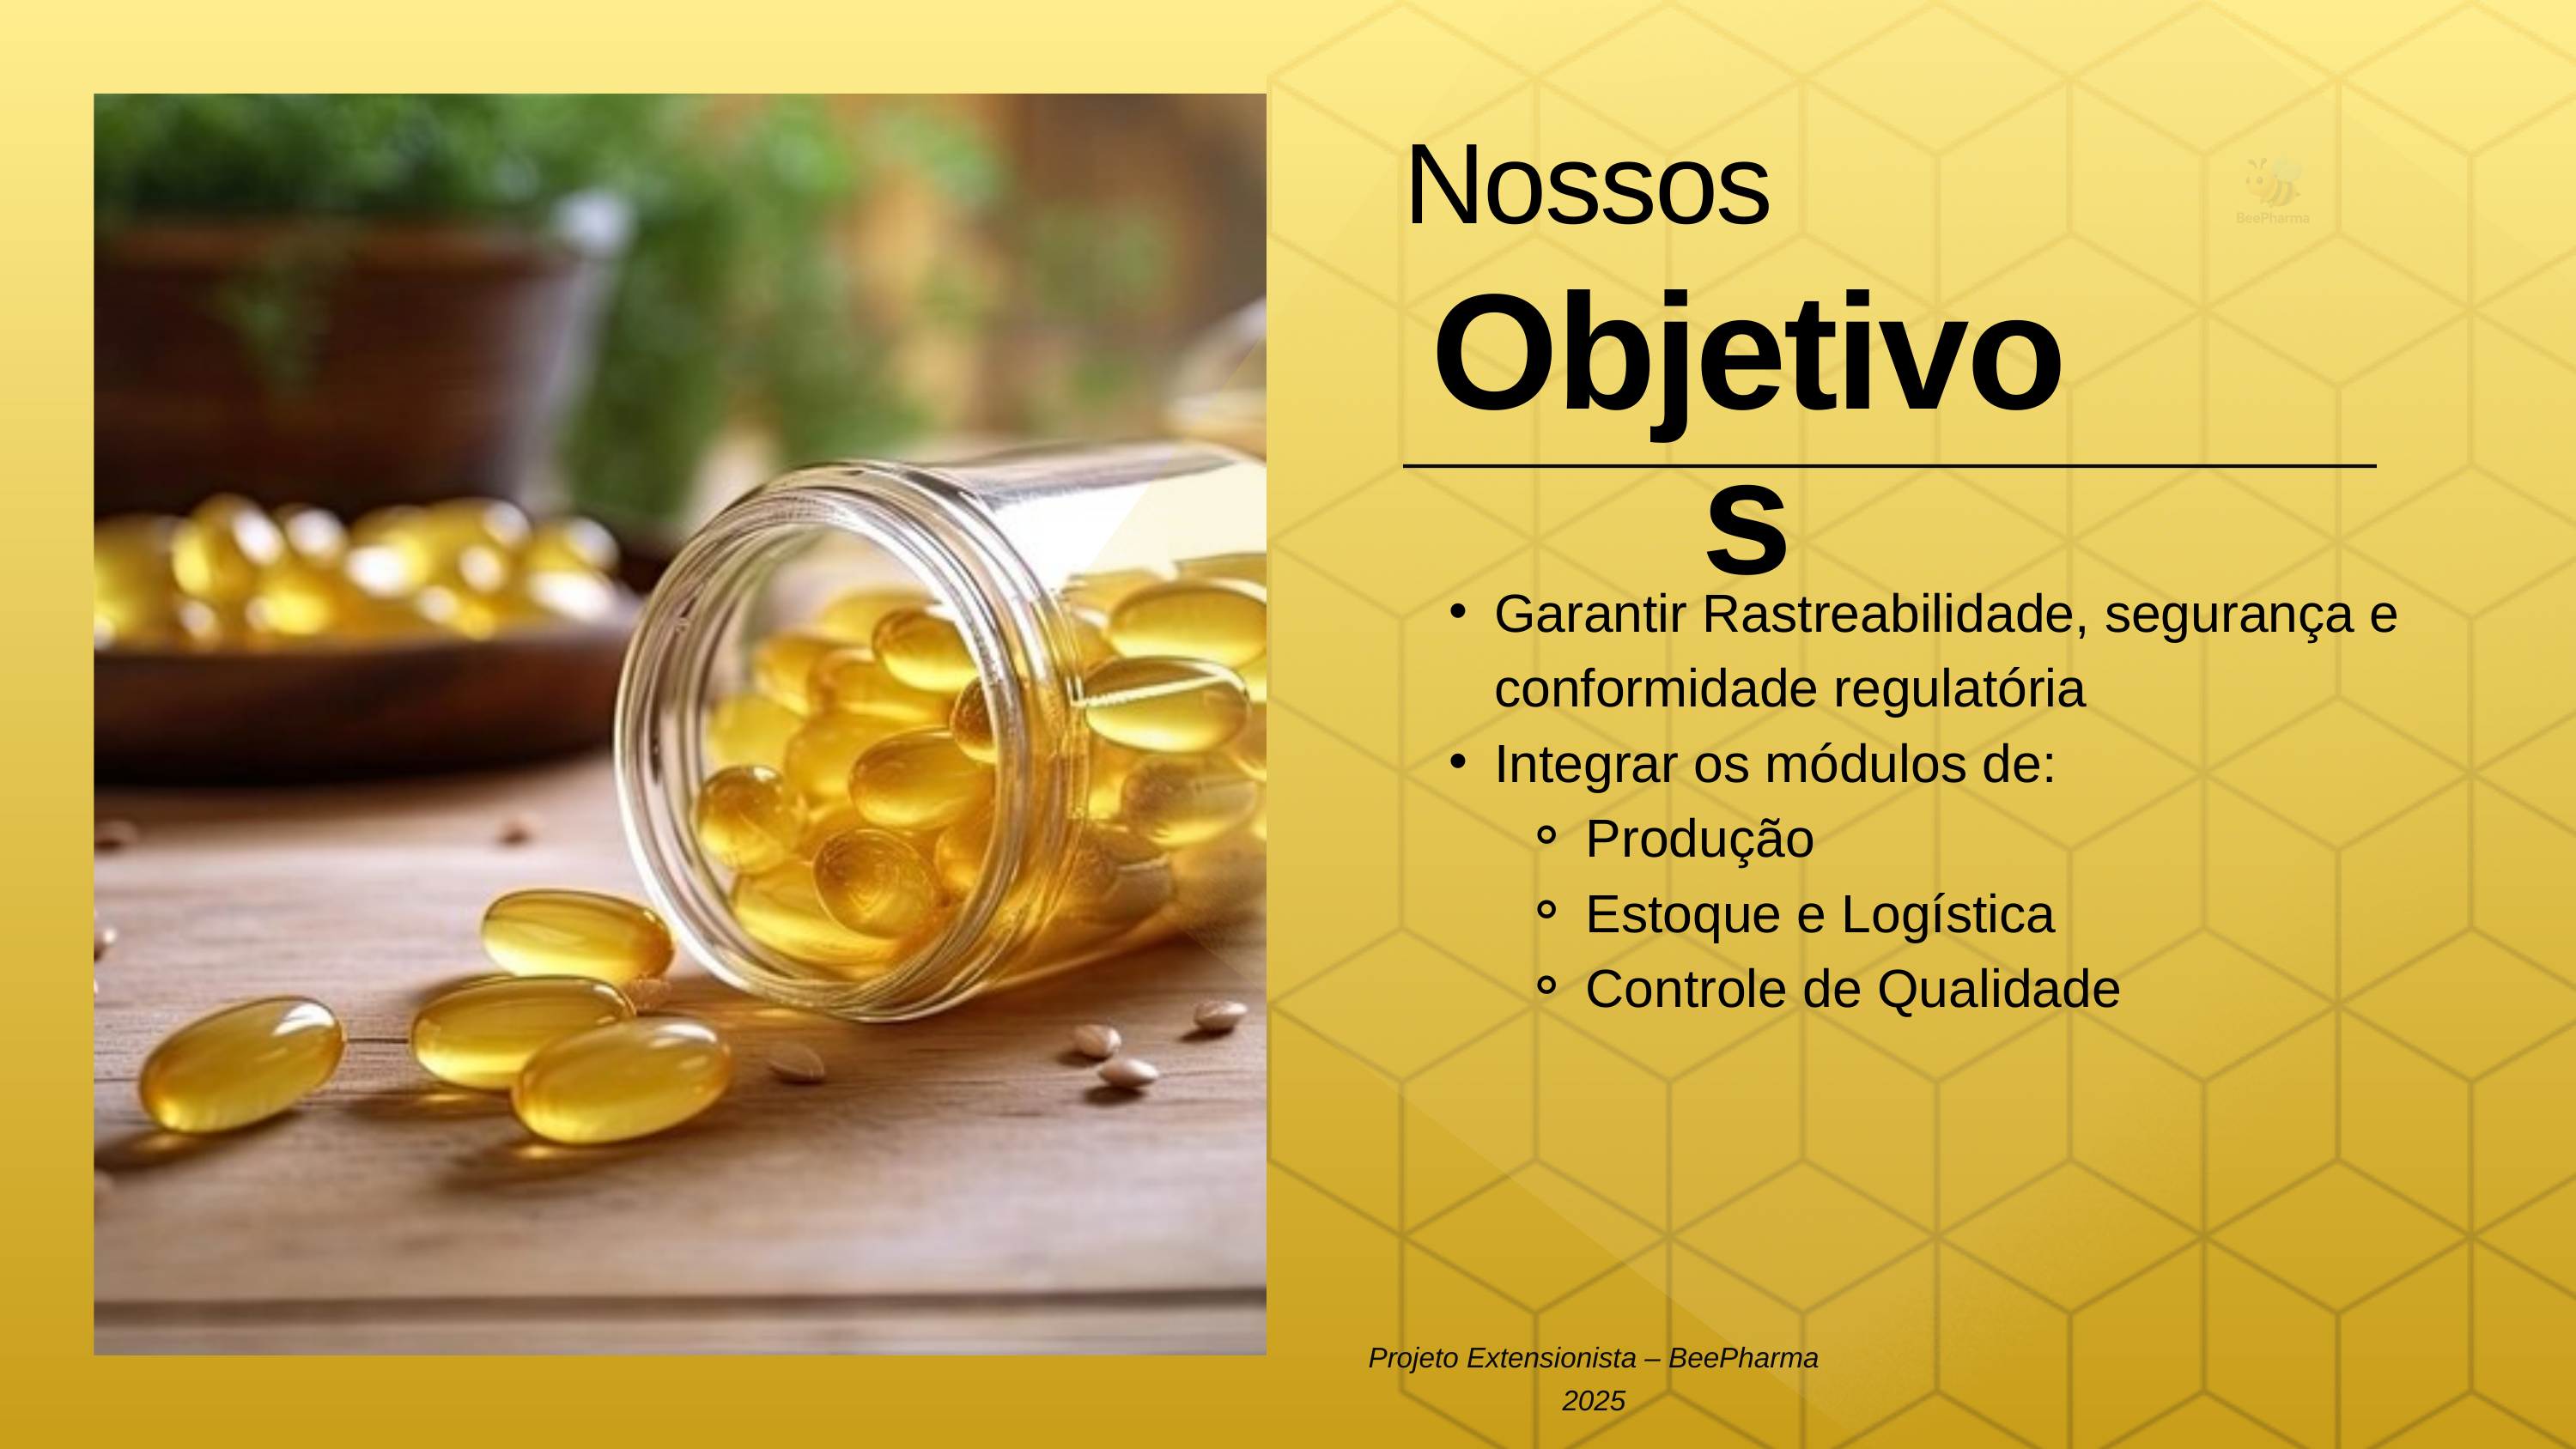

Nossos

Objetivos

Garantir Rastreabilidade, segurança e conformidade regulatória
Integrar os módulos de:
Produção
Estoque e Logística
Controle de Qualidade
Projeto Extensionista – BeePharma 2025